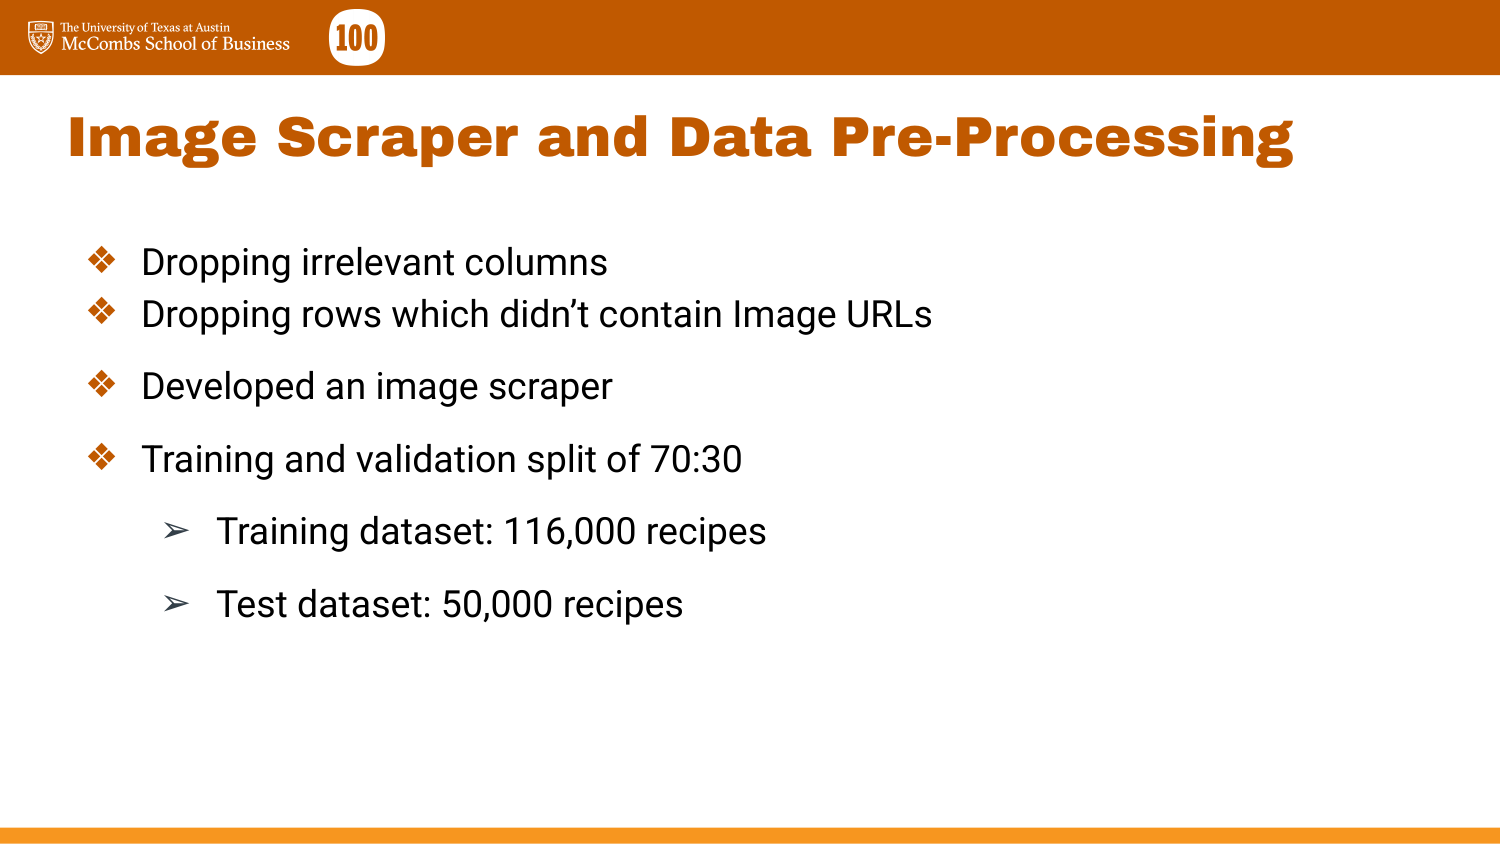

# Image Scraper and Data Pre-Processing
Dropping irrelevant columns
Dropping rows which didn’t contain Image URLs
Developed an image scraper
Training and validation split of 70:30
Training dataset: 116,000 recipes
Test dataset: 50,000 recipes